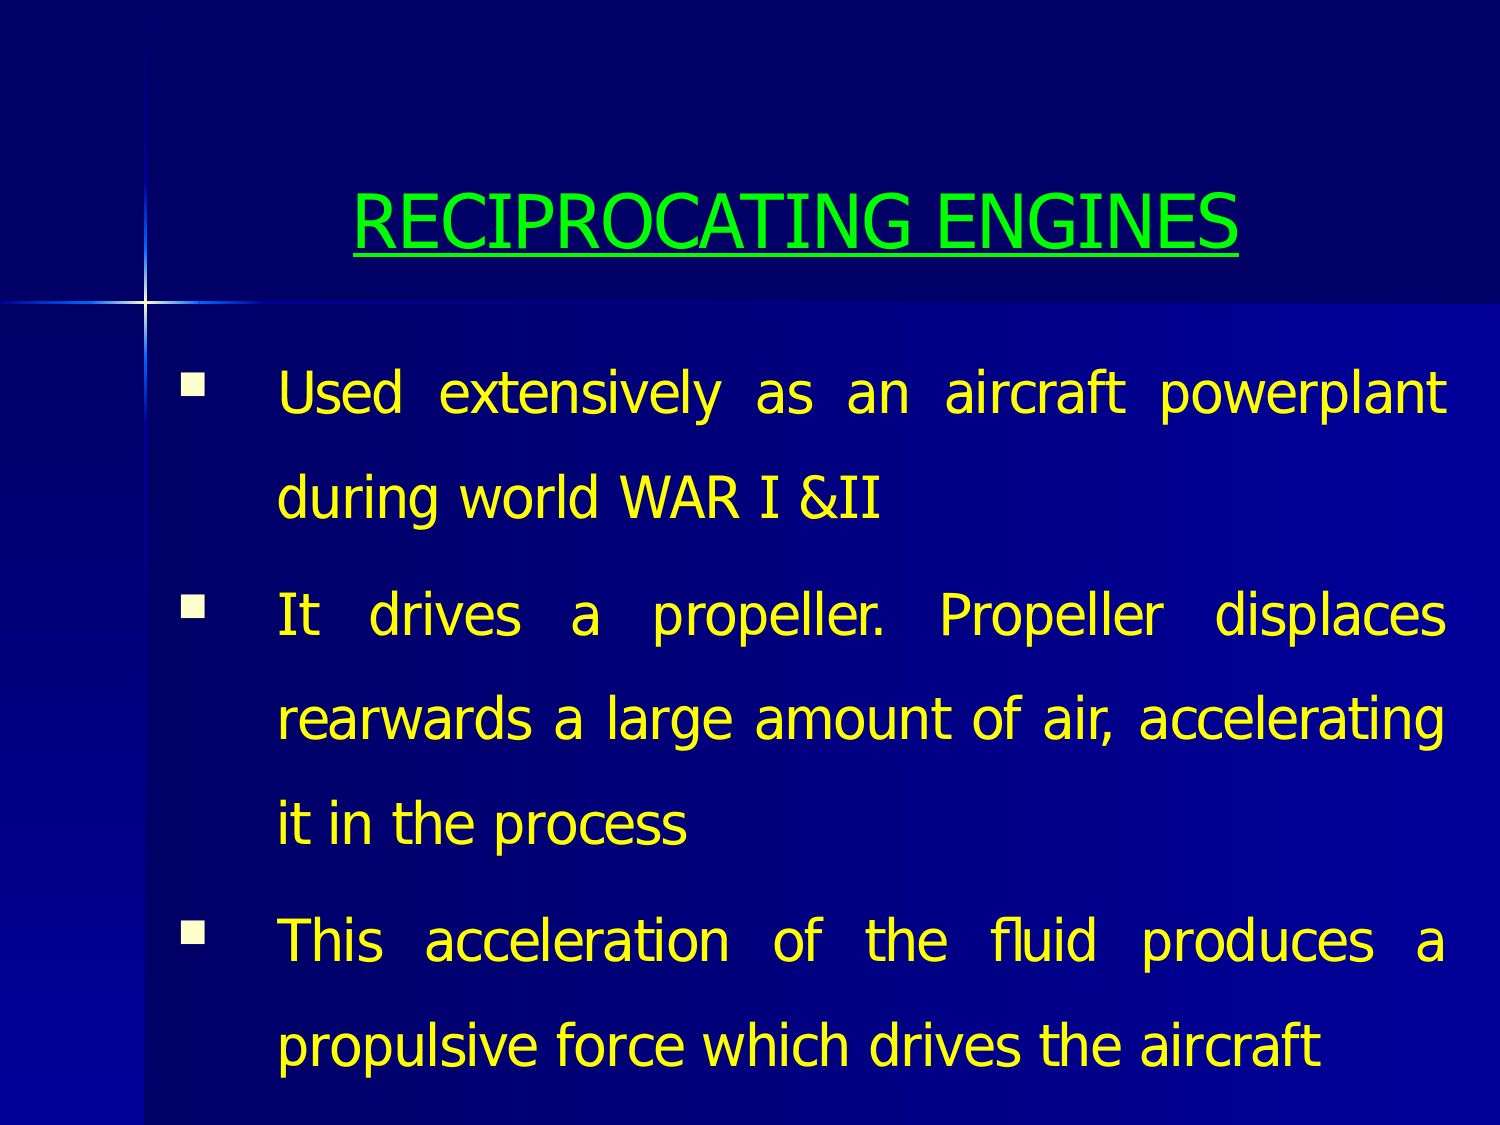

# RECIPROCATING ENGINES
Used extensively as an aircraft powerplant during world WAR I &II
It drives a propeller. Propeller displaces rearwards a large amount of air, accelerating it in the process
This acceleration of the fluid produces a propulsive force which drives the aircraft